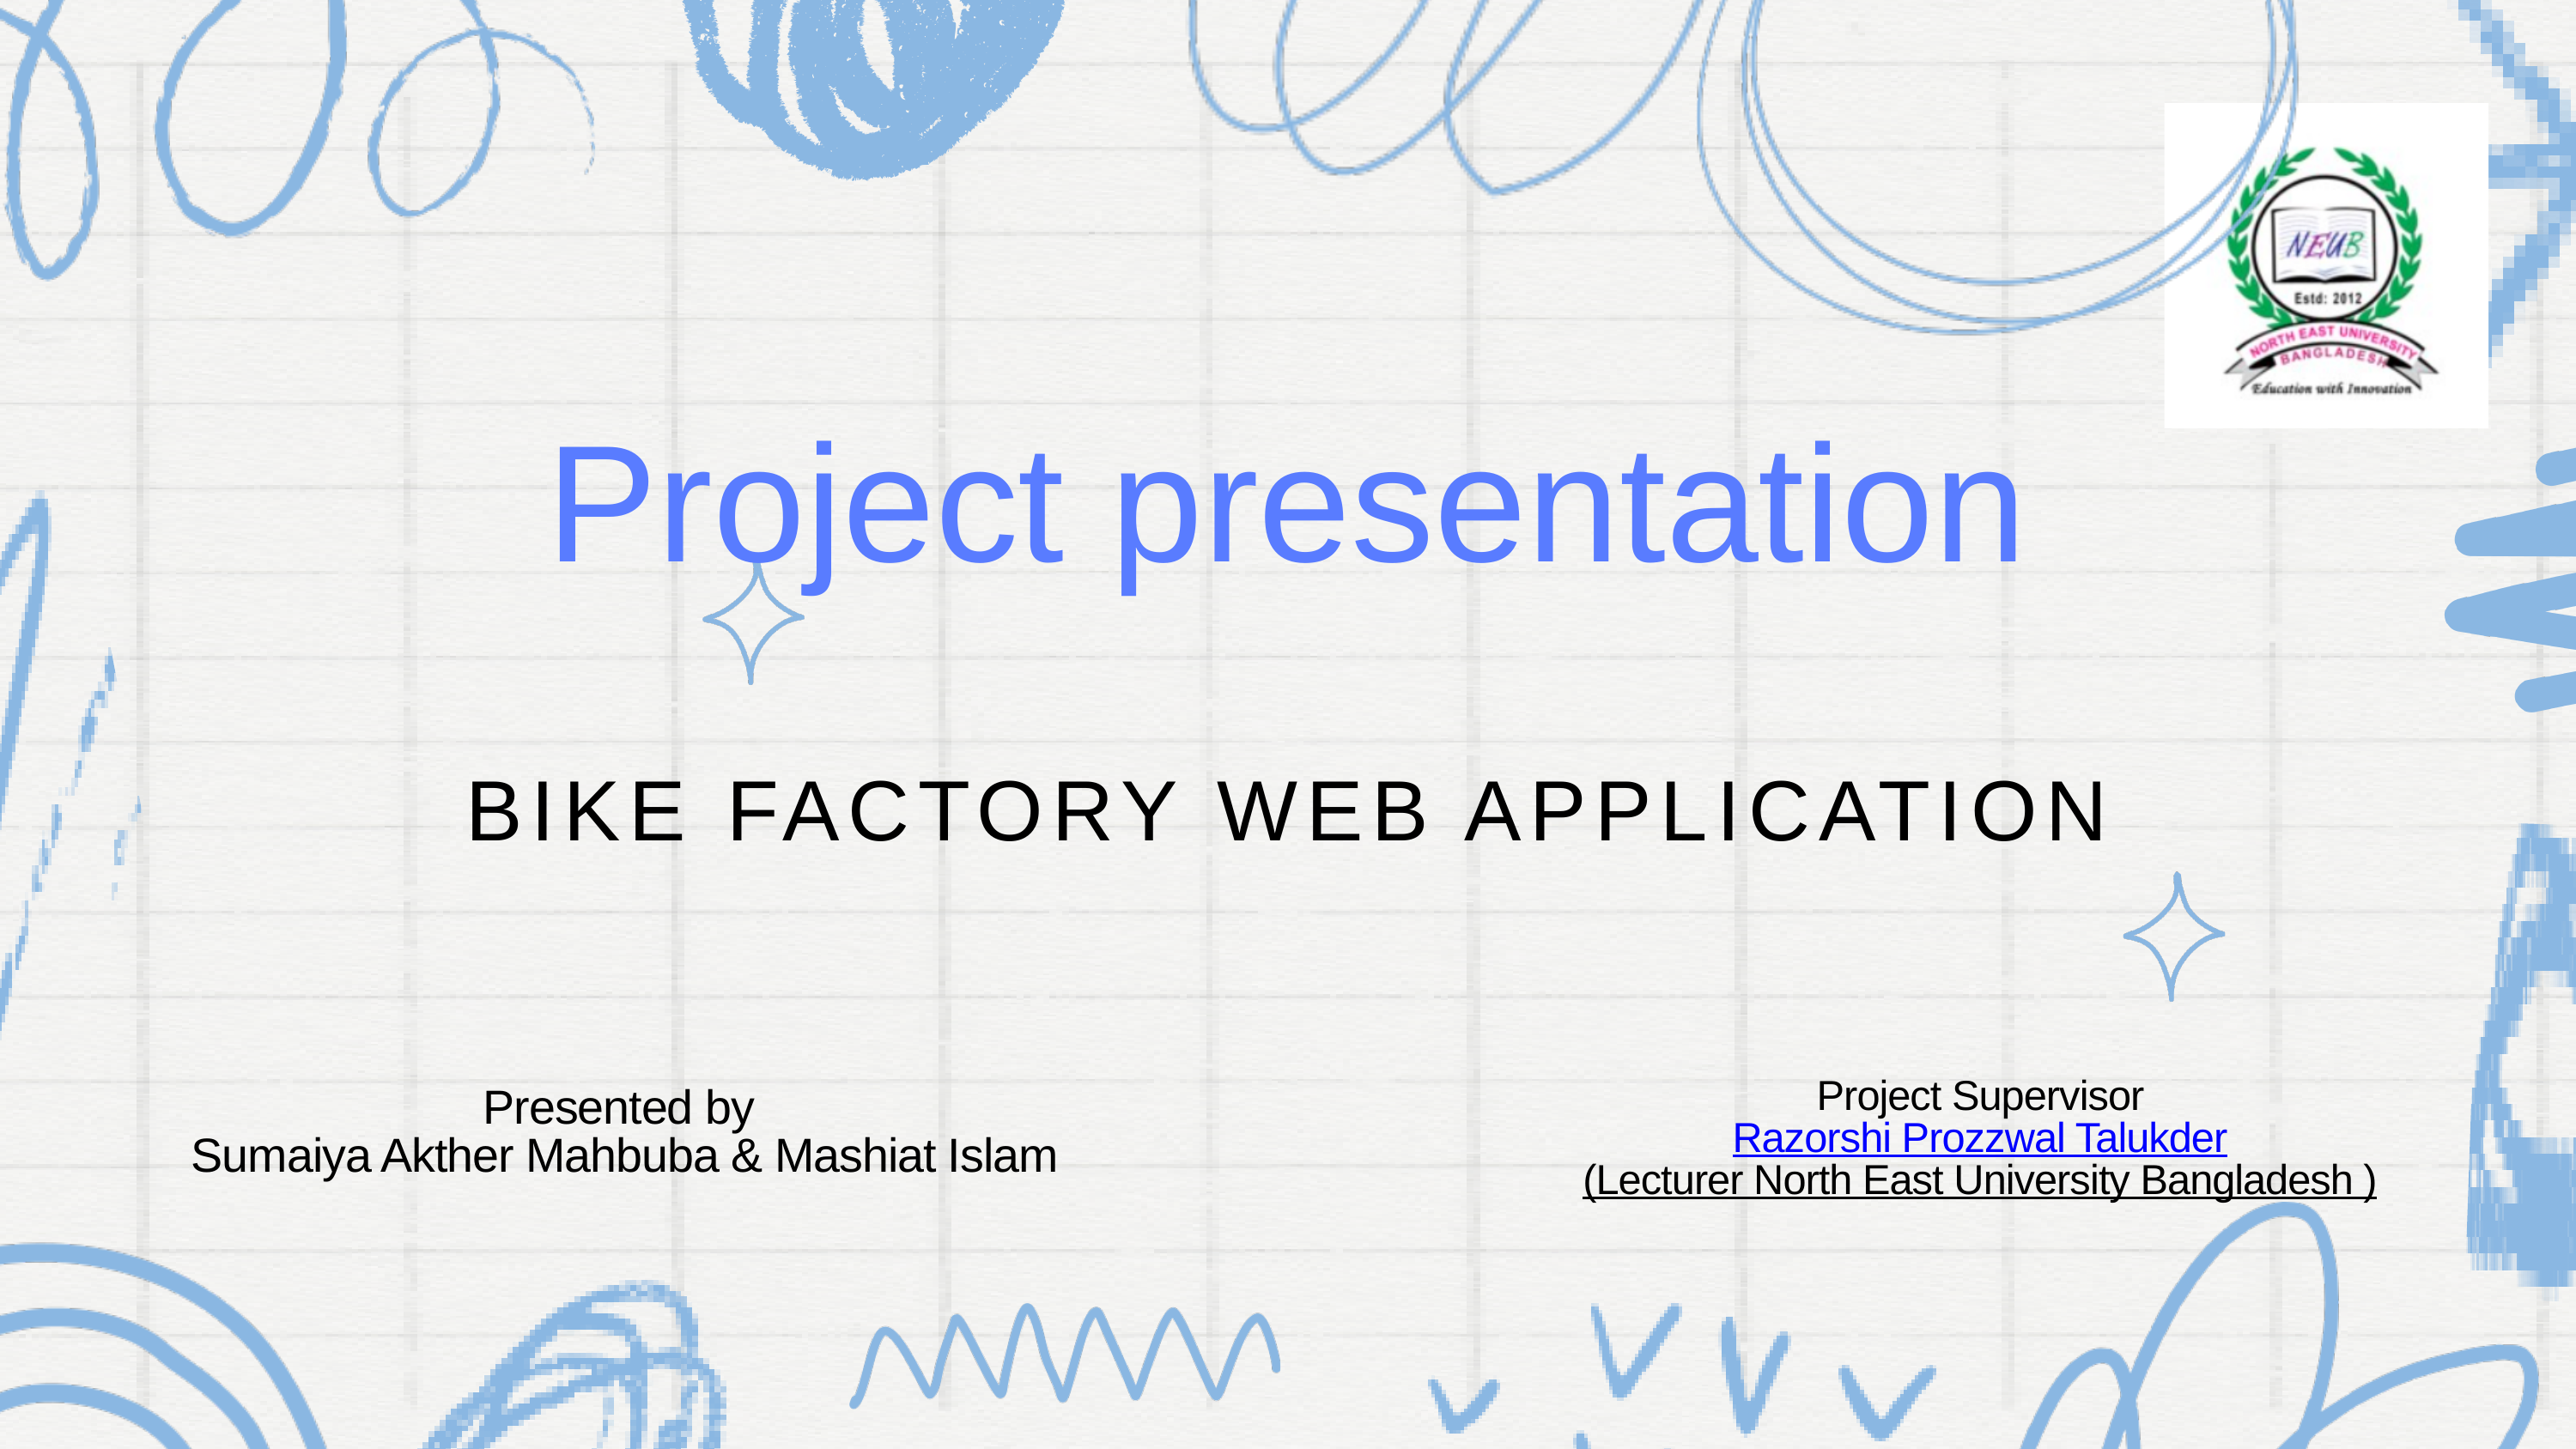

Project presentation
BIKE FACTORY WEB APPLICATION

 Project Supervisor
Razorshi Prozzwal Talukder
(Lecturer North East University Bangladesh )

Presented by
Sumaiya Akther Mahbuba & Mashiat Islam